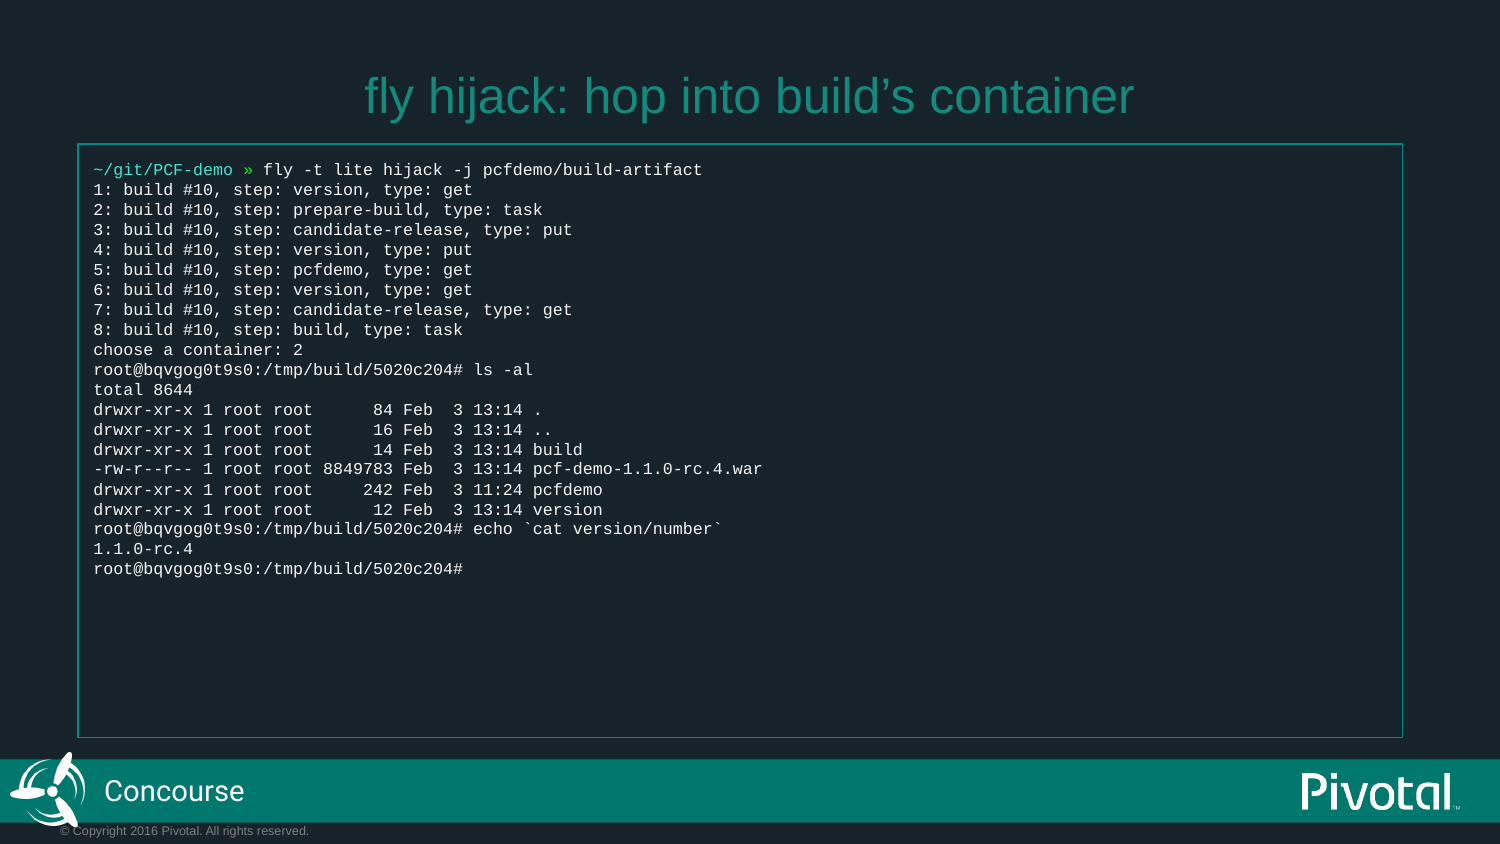

fly hijack: hop into build’s container
~/git/PCF-demo » fly -t lite hijack -j pcfdemo/build-artifact
1: build #10, step: version, type: get
2: build #10, step: prepare-build, type: task
3: build #10, step: candidate-release, type: put
4: build #10, step: version, type: put
5: build #10, step: pcfdemo, type: get
6: build #10, step: version, type: get
7: build #10, step: candidate-release, type: get
8: build #10, step: build, type: task
choose a container: 2
root@bqvgog0t9s0:/tmp/build/5020c204# ls -al
total 8644
drwxr-xr-x 1 root root      84 Feb  3 13:14 .
drwxr-xr-x 1 root root      16 Feb  3 13:14 ..
drwxr-xr-x 1 root root      14 Feb  3 13:14 build
-rw-r--r-- 1 root root 8849783 Feb  3 13:14 pcf-demo-1.1.0-rc.4.war
drwxr-xr-x 1 root root     242 Feb  3 11:24 pcfdemo
drwxr-xr-x 1 root root      12 Feb  3 13:14 version
root@bqvgog0t9s0:/tmp/build/5020c204# echo `cat version/number`
1.1.0-rc.4
root@bqvgog0t9s0:/tmp/build/5020c204#